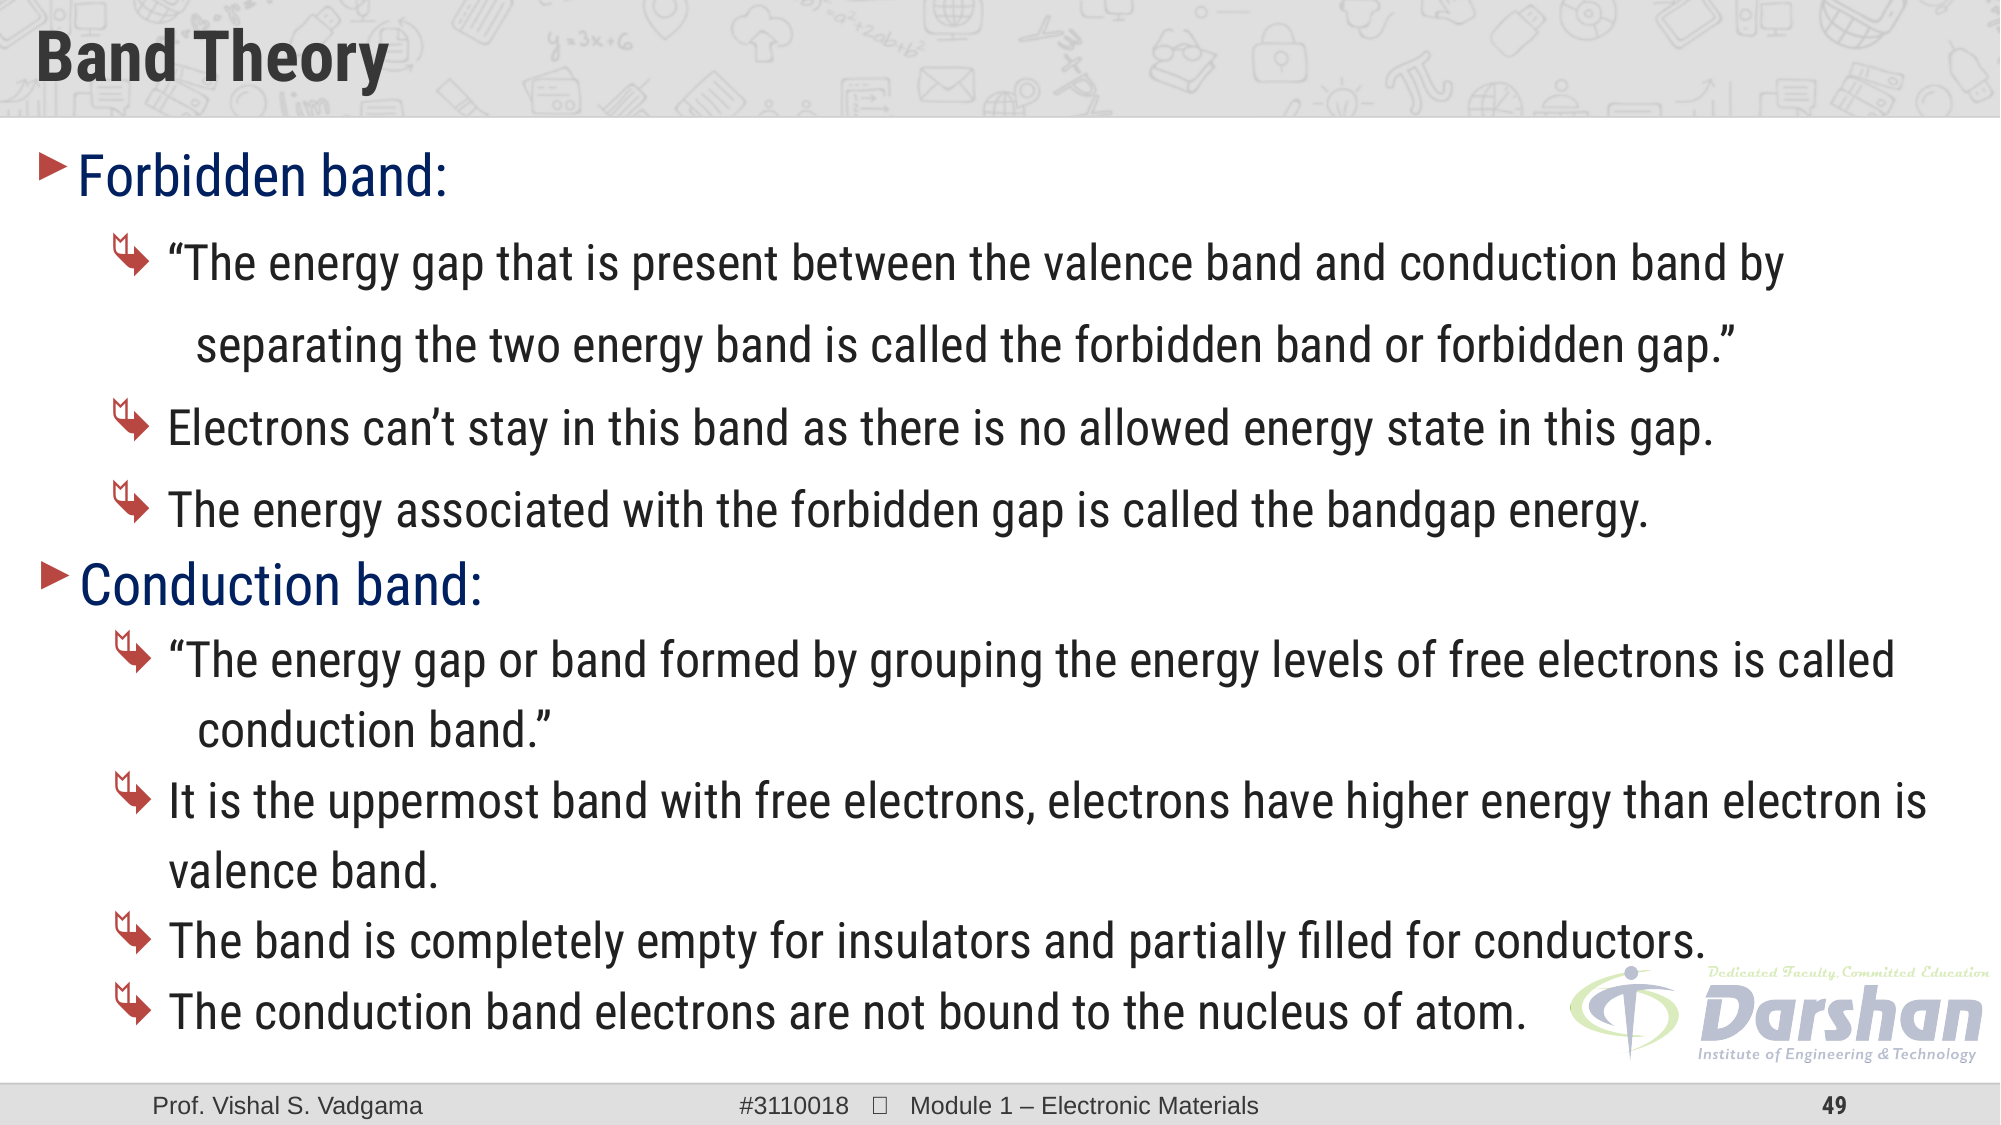

# Band Theory
Forbidden band:
“The energy gap that is present between the valence band and conduction band by
separating the two energy band is called the forbidden band or forbidden gap.”
Electrons can’t stay in this band as there is no allowed energy state in this gap.
The energy associated with the forbidden gap is called the bandgap energy.

Conduction band:
“The energy gap or band formed by grouping the energy levels of free electrons is called
conduction band.”
It is the uppermost band with free electrons, electrons have higher energy than electron is
valence band.
The band is completely empty for insulators and partially filled for conductors.
The conduction band electrons are not bound to the nucleus of atom.